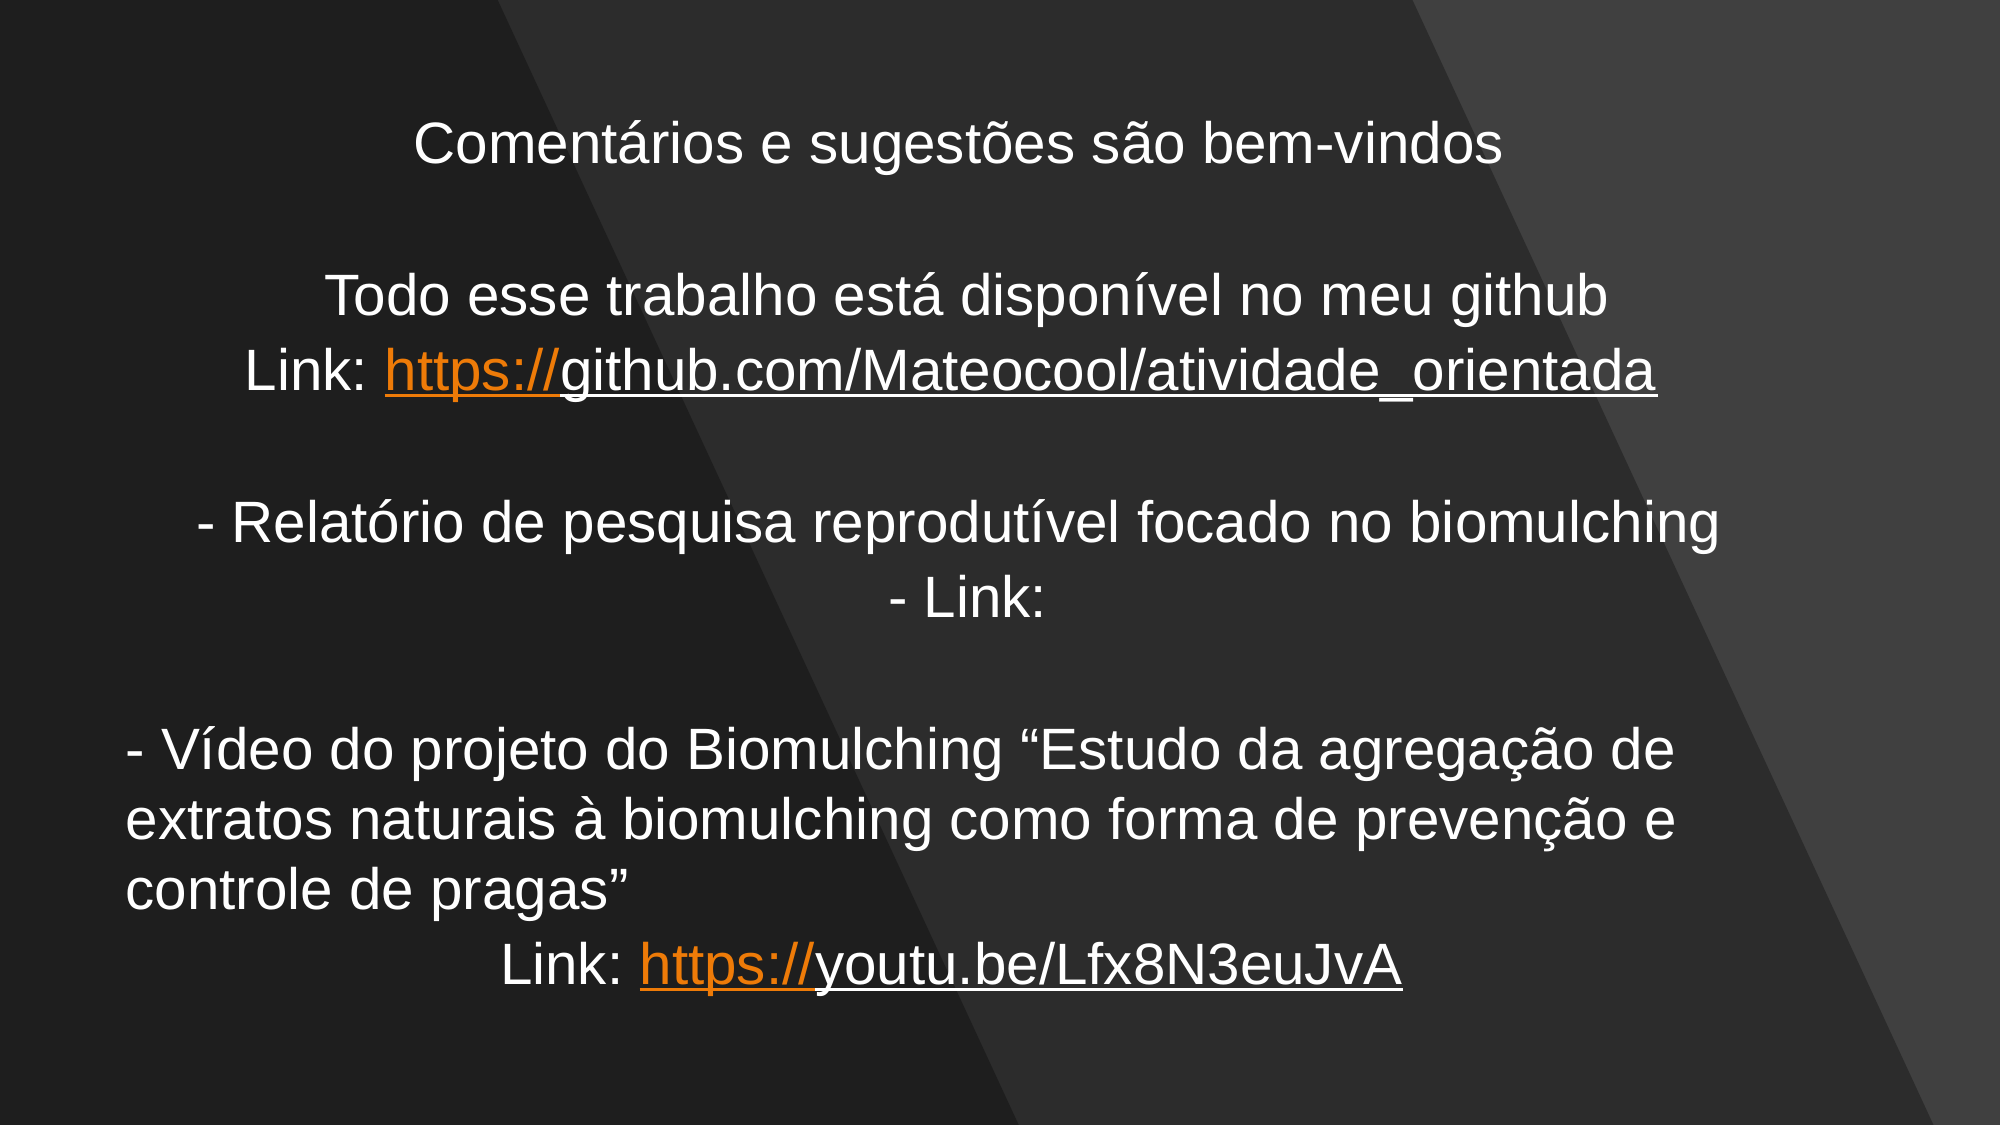

Comentários e sugestões são bem-vindos

 Todo esse trabalho está disponível no meu github
Link: https://github.com/Mateocool/atividade_orientada

- Relatório de pesquisa reprodutível focado no biomulching
  - Link:

- Vídeo do projeto do Biomulching “Estudo da agregação de extratos naturais à biomulching como forma de prevenção e controle de pragas”
Link: https://youtu.be/Lfx8N3euJvA